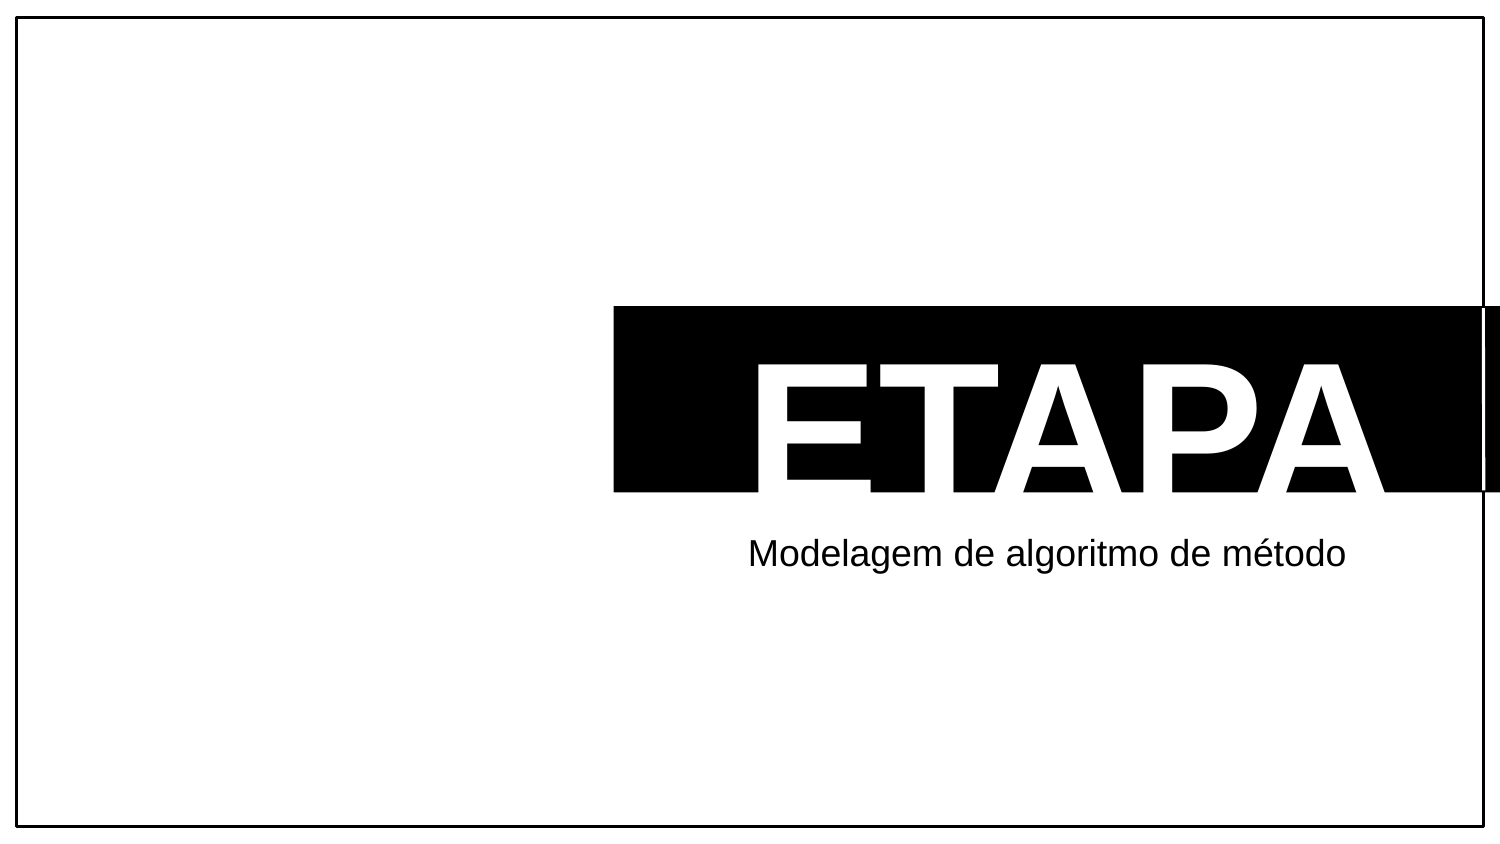

ETAPA 7
Modelagem de algoritmo de método